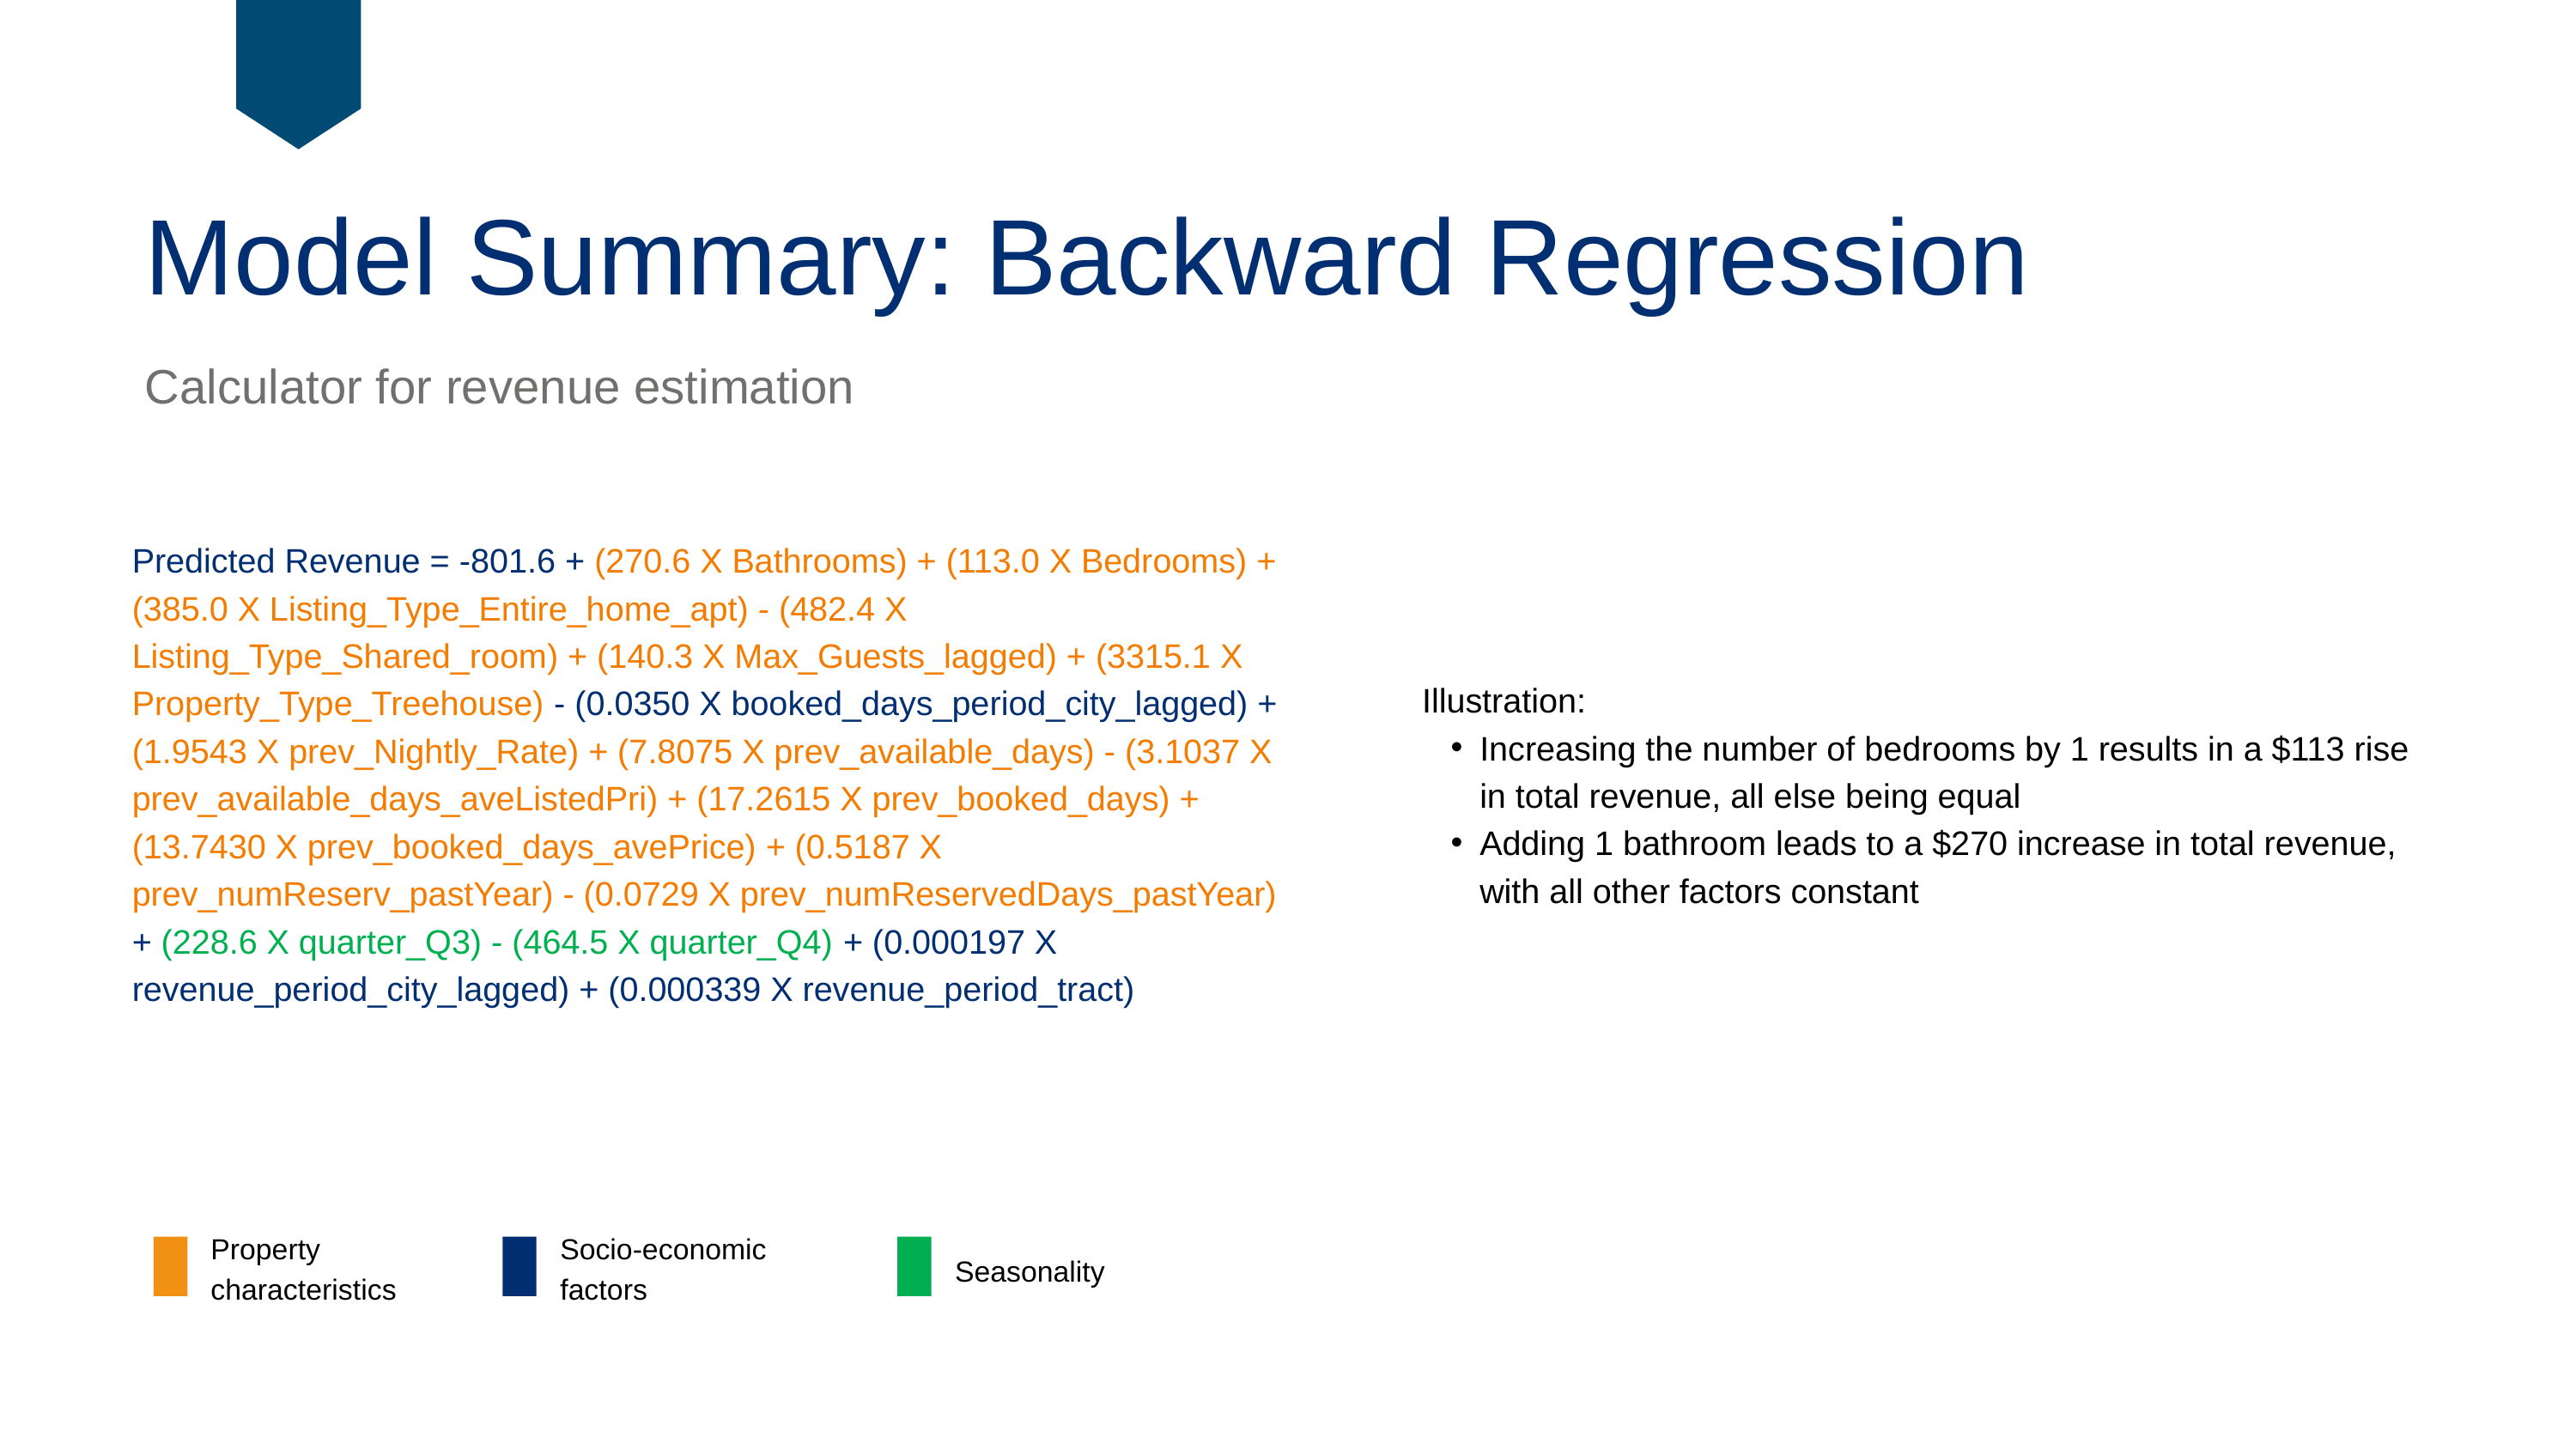

Model Summary: Backward Regression
Calculator for revenue estimation
Predicted Revenue = -801.6 + (270.6 X Bathrooms) + (113.0 X Bedrooms) + (385.0 X Listing_Type_Entire_home_apt) - (482.4 X Listing_Type_Shared_room) + (140.3 X Max_Guests_lagged) + (3315.1 X Property_Type_Treehouse) - (0.0350 X booked_days_period_city_lagged) + (1.9543 X prev_Nightly_Rate) + (7.8075 X prev_available_days) - (3.1037 X prev_available_days_aveListedPri) + (17.2615 X prev_booked_days) + (13.7430 X prev_booked_days_avePrice) + (0.5187 X prev_numReserv_pastYear) - (0.0729 X prev_numReservedDays_pastYear) + (228.6 X quarter_Q3) - (464.5 X quarter_Q4) + (0.000197 X revenue_period_city_lagged) + (0.000339 X revenue_period_tract)
Illustration:
Increasing the number of bedrooms by 1 results in a $113 rise in total revenue, all else being equal
Adding 1 bathroom leads to a $270 increase in total revenue, with all other factors constant
Property characteristics
Socio-economic factors

Seasonality